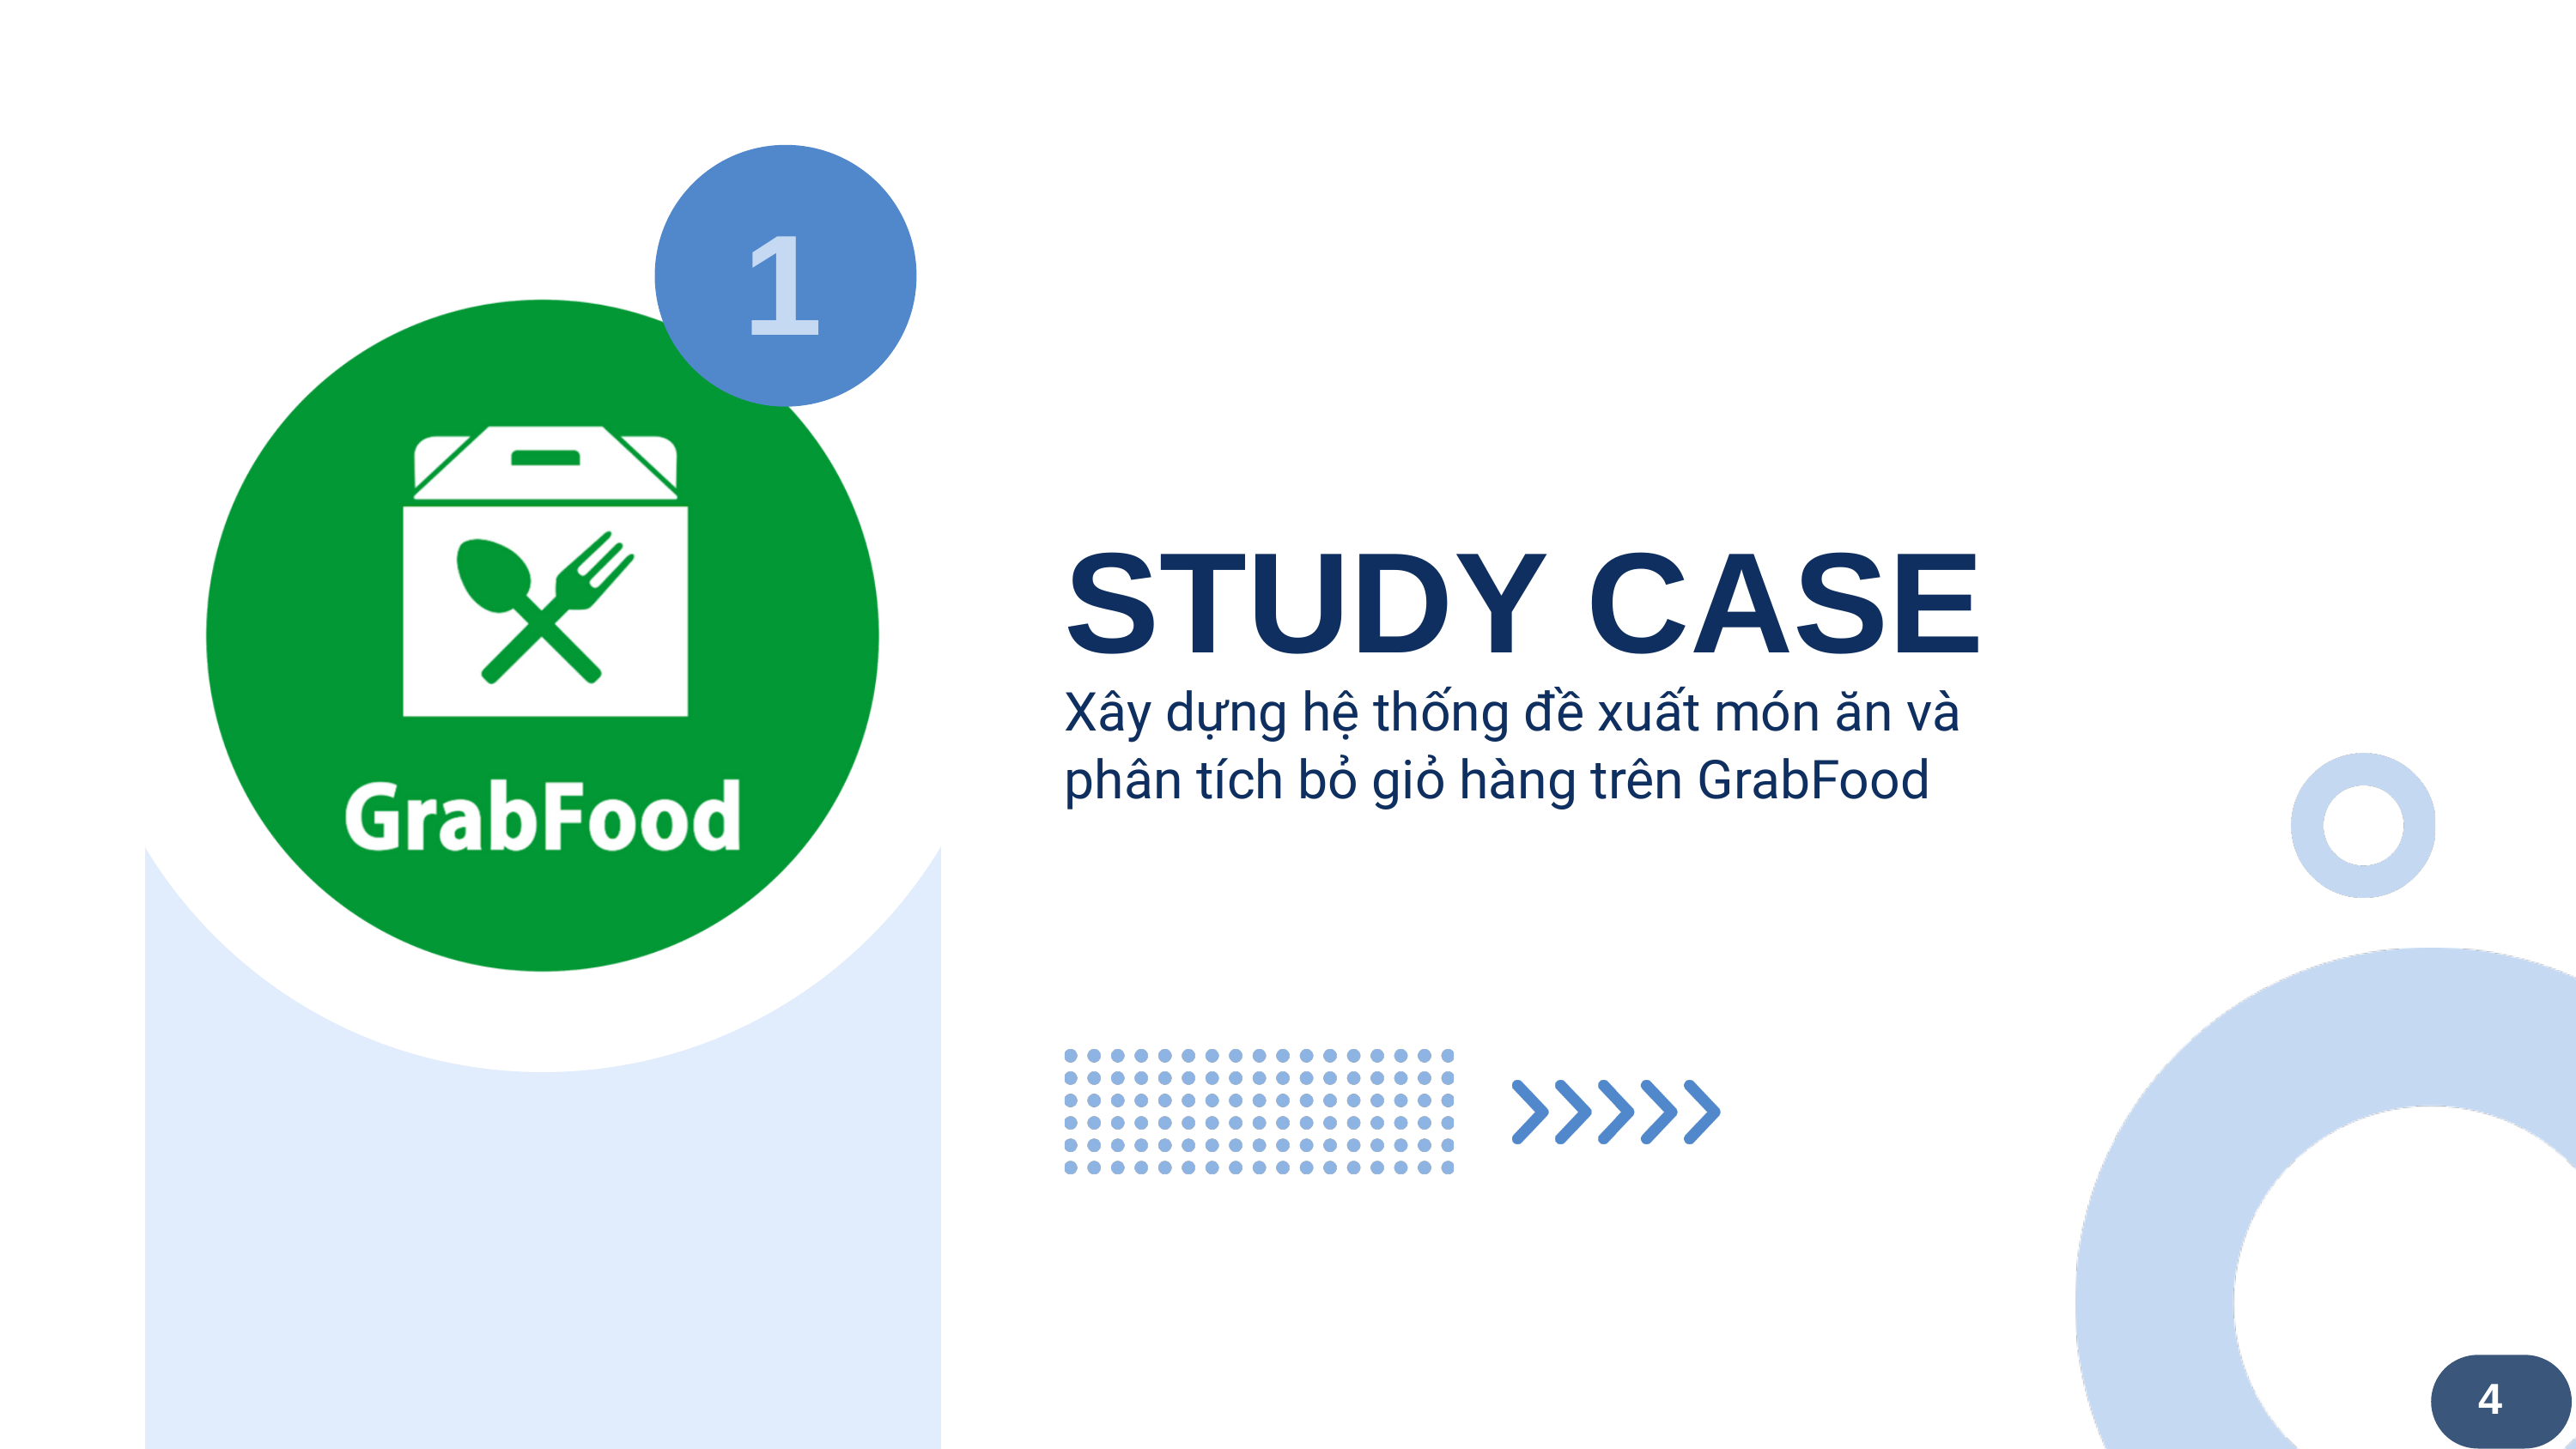

1

STUDY CASE

Xây dựng hệ thống đề xuất món ăn và phân tích bỏ giỏ hàng trên GrabFood

4